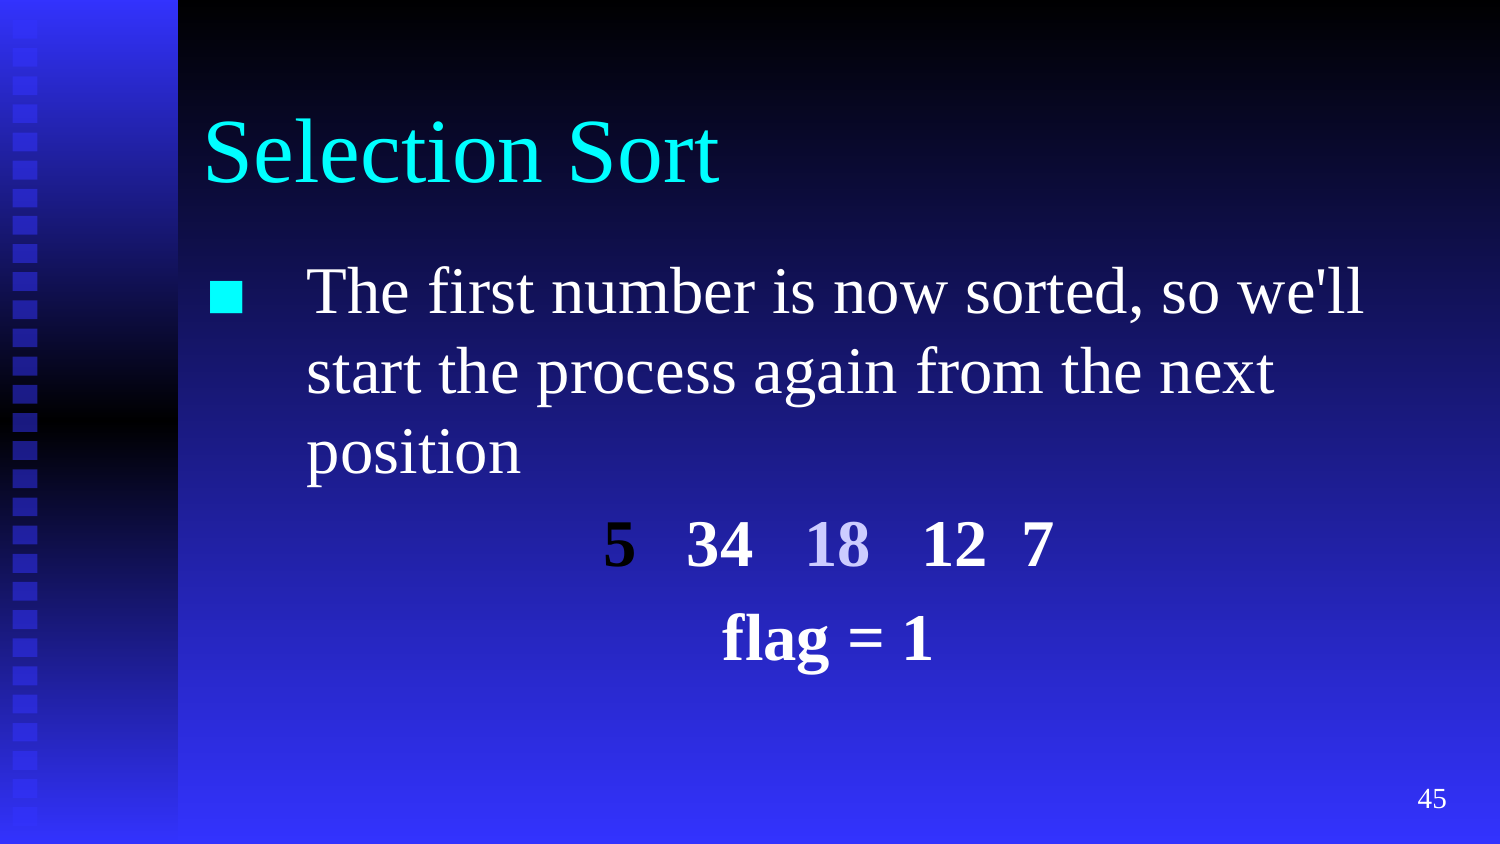

# Selection Sort
The first number is now sorted, so we'll start the process again from the next position
5   34   18   12  7
flag = 1

45